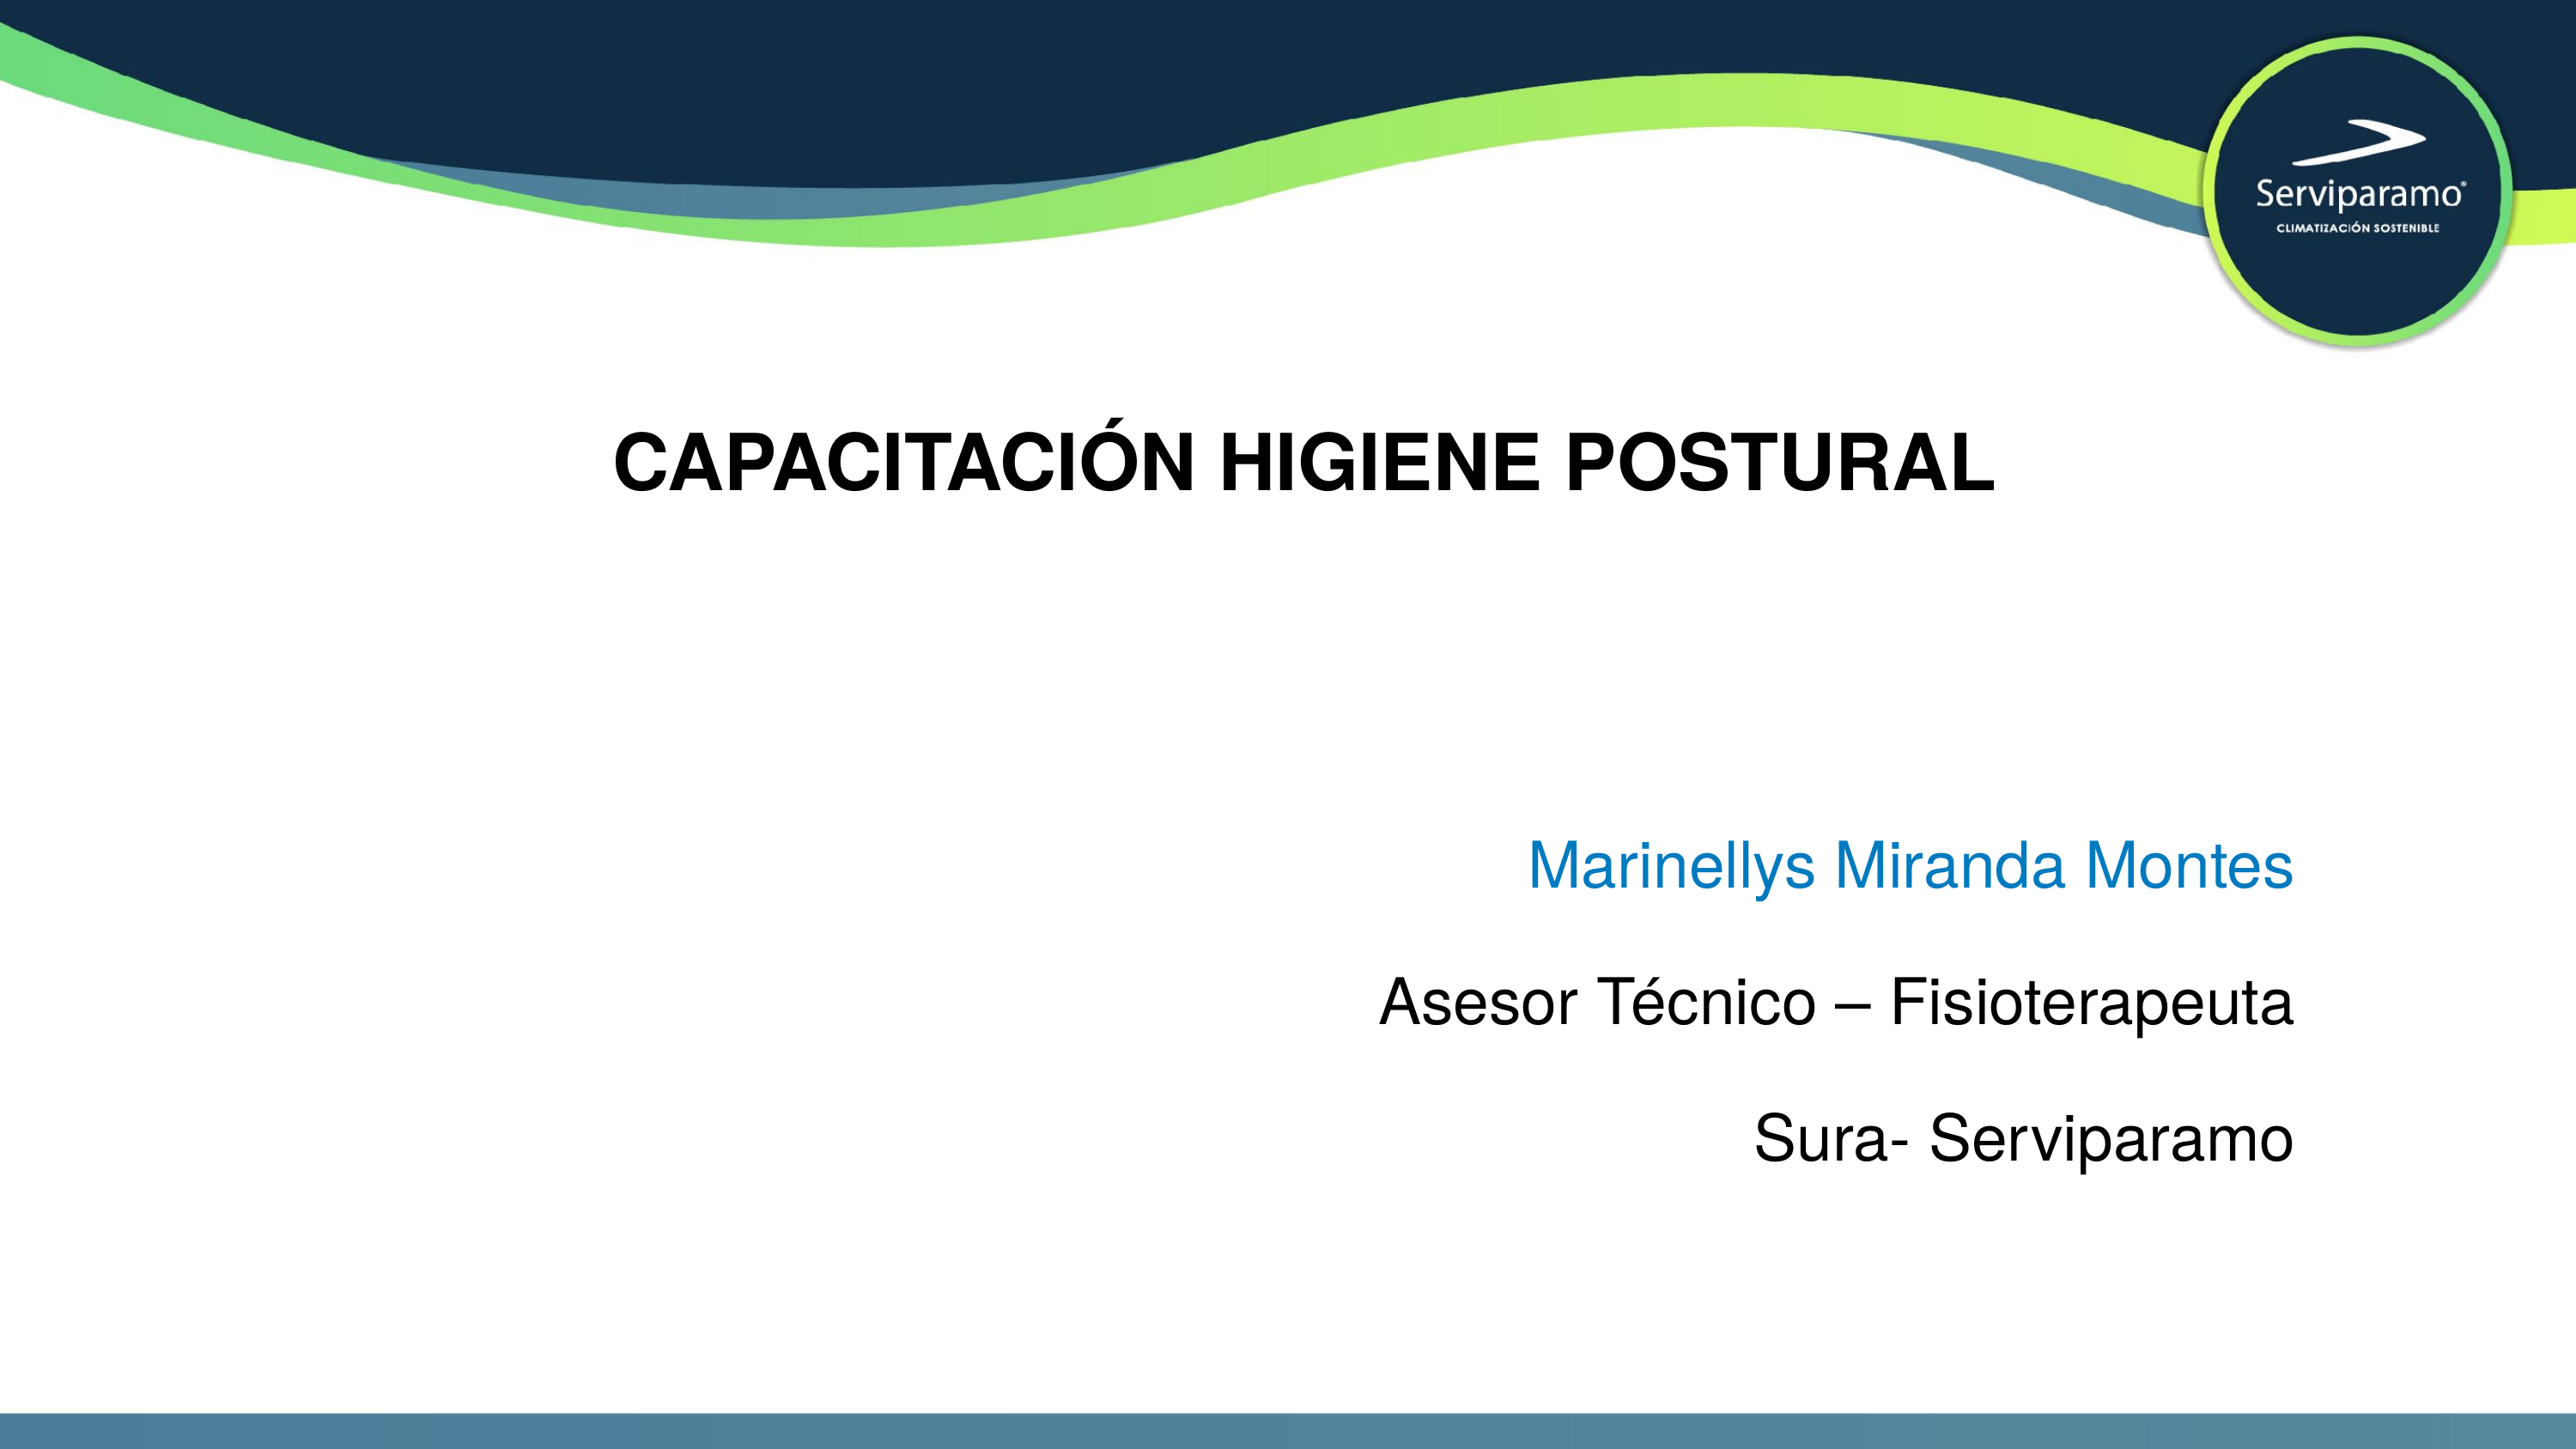

CAPACITACIÓN HIGIENE POSTURAL

Marinellys Miranda Montes
Asesor Técnico – Fisioterapeuta
Sura- Serviparamo